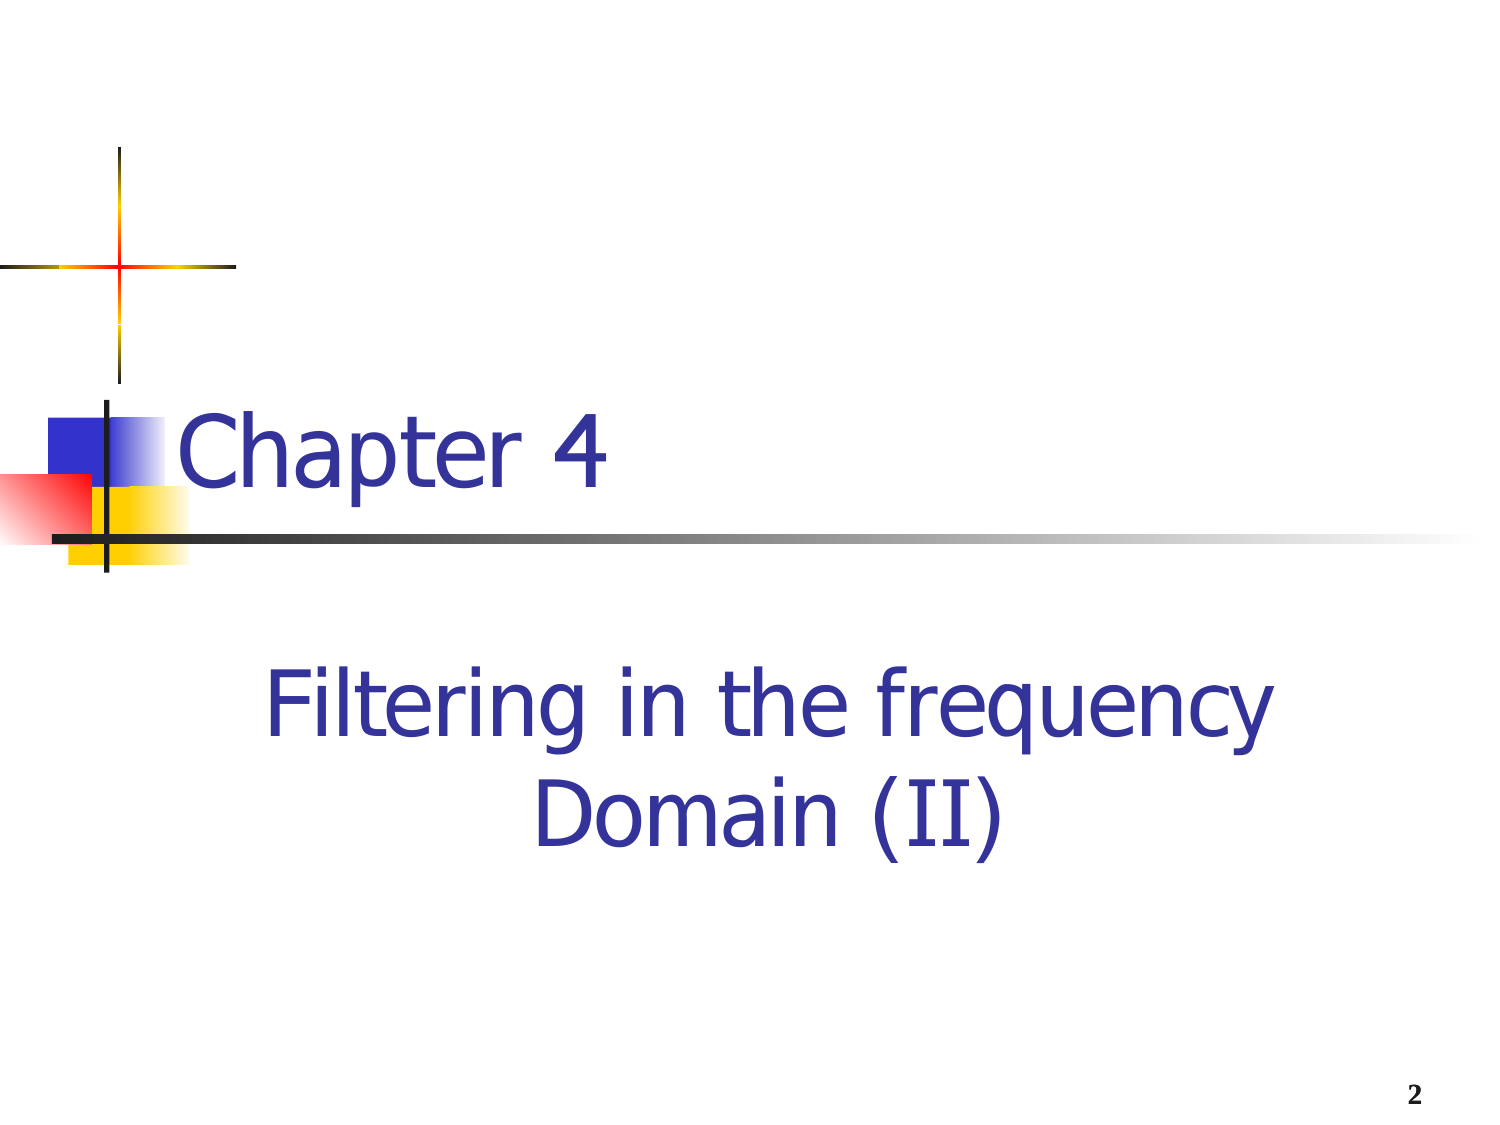

# Chapter 4
Filtering in the frequency Domain (II)
2
2